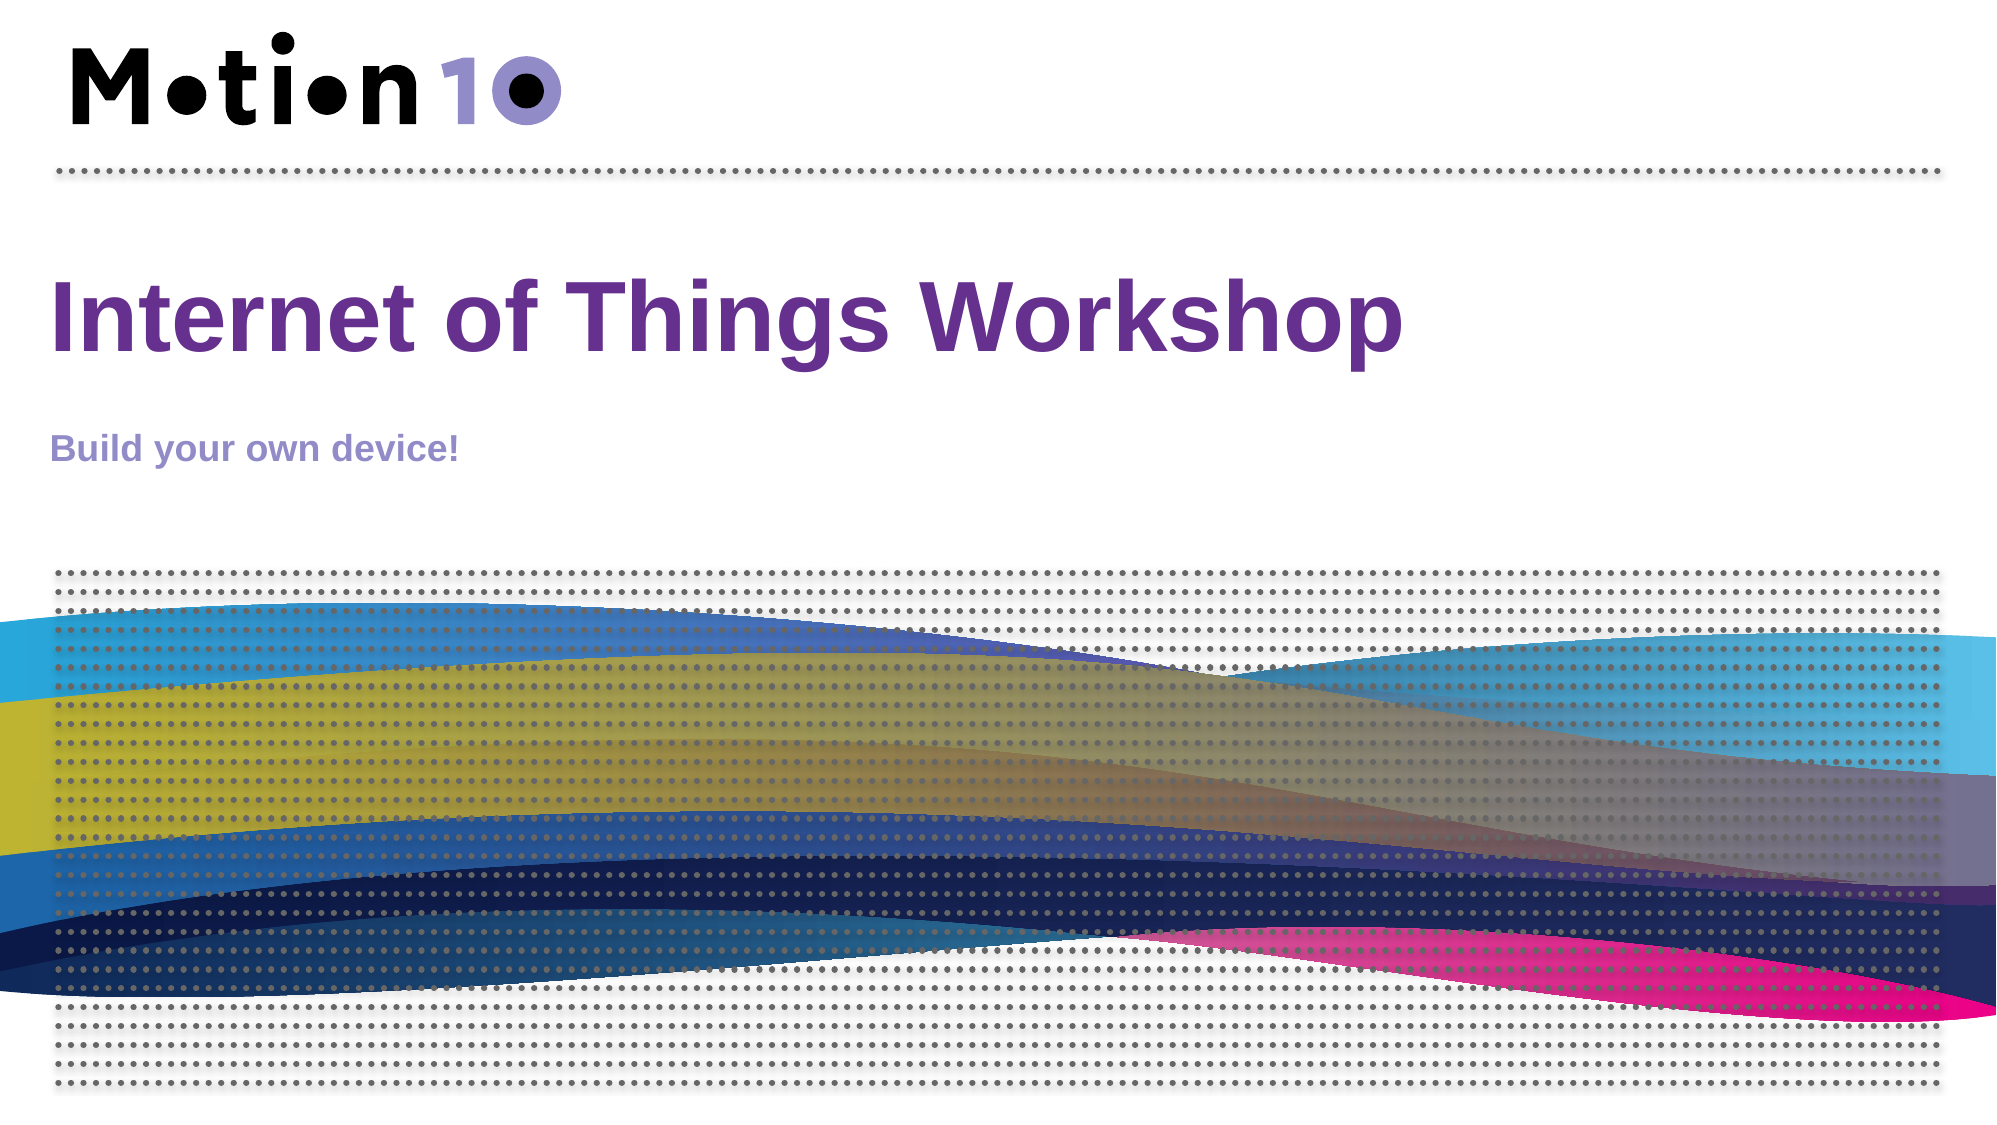

# Internet of Things Workshop
Build your own device!